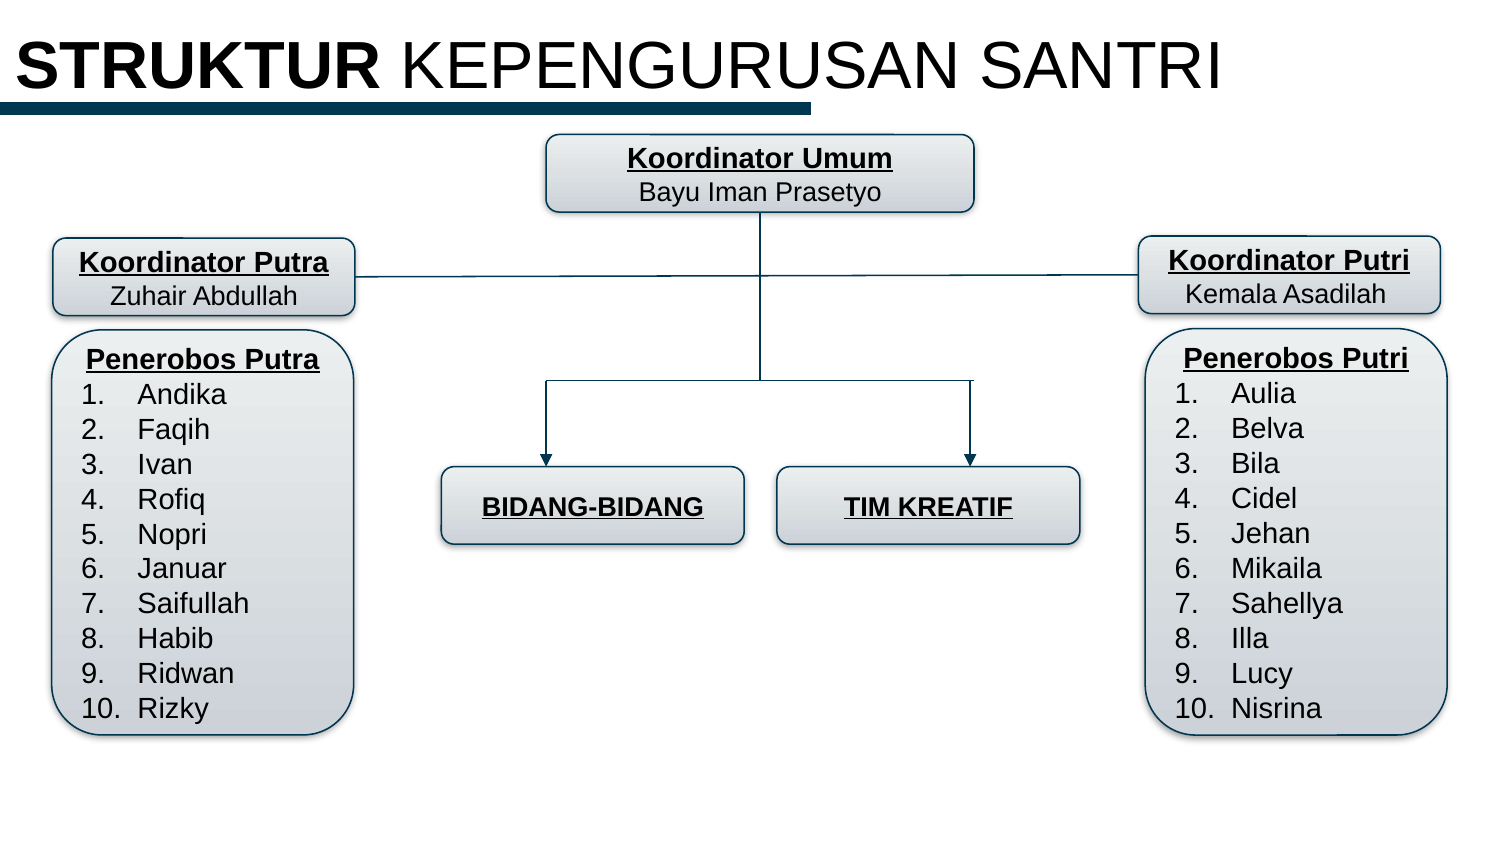

STRUKTUR KEPENGURUSAN SANTRI
Koordinator Umum
Bayu Iman Prasetyo
Koordinator Putri
Kemala Asadilah
Koordinator Putra
Zuhair Abdullah

Penerobos Putri
Aulia
Belva
Bila
Cidel
Jehan
Mikaila
Sahellya
Illa
Lucy
Nisrina

Penerobos Putra
Andika
Faqih
Ivan
Rofiq
Nopri
Januar
Saifullah
Habib
Ridwan
Rizky
BIDANG-BIDANG
TIM KREATIF